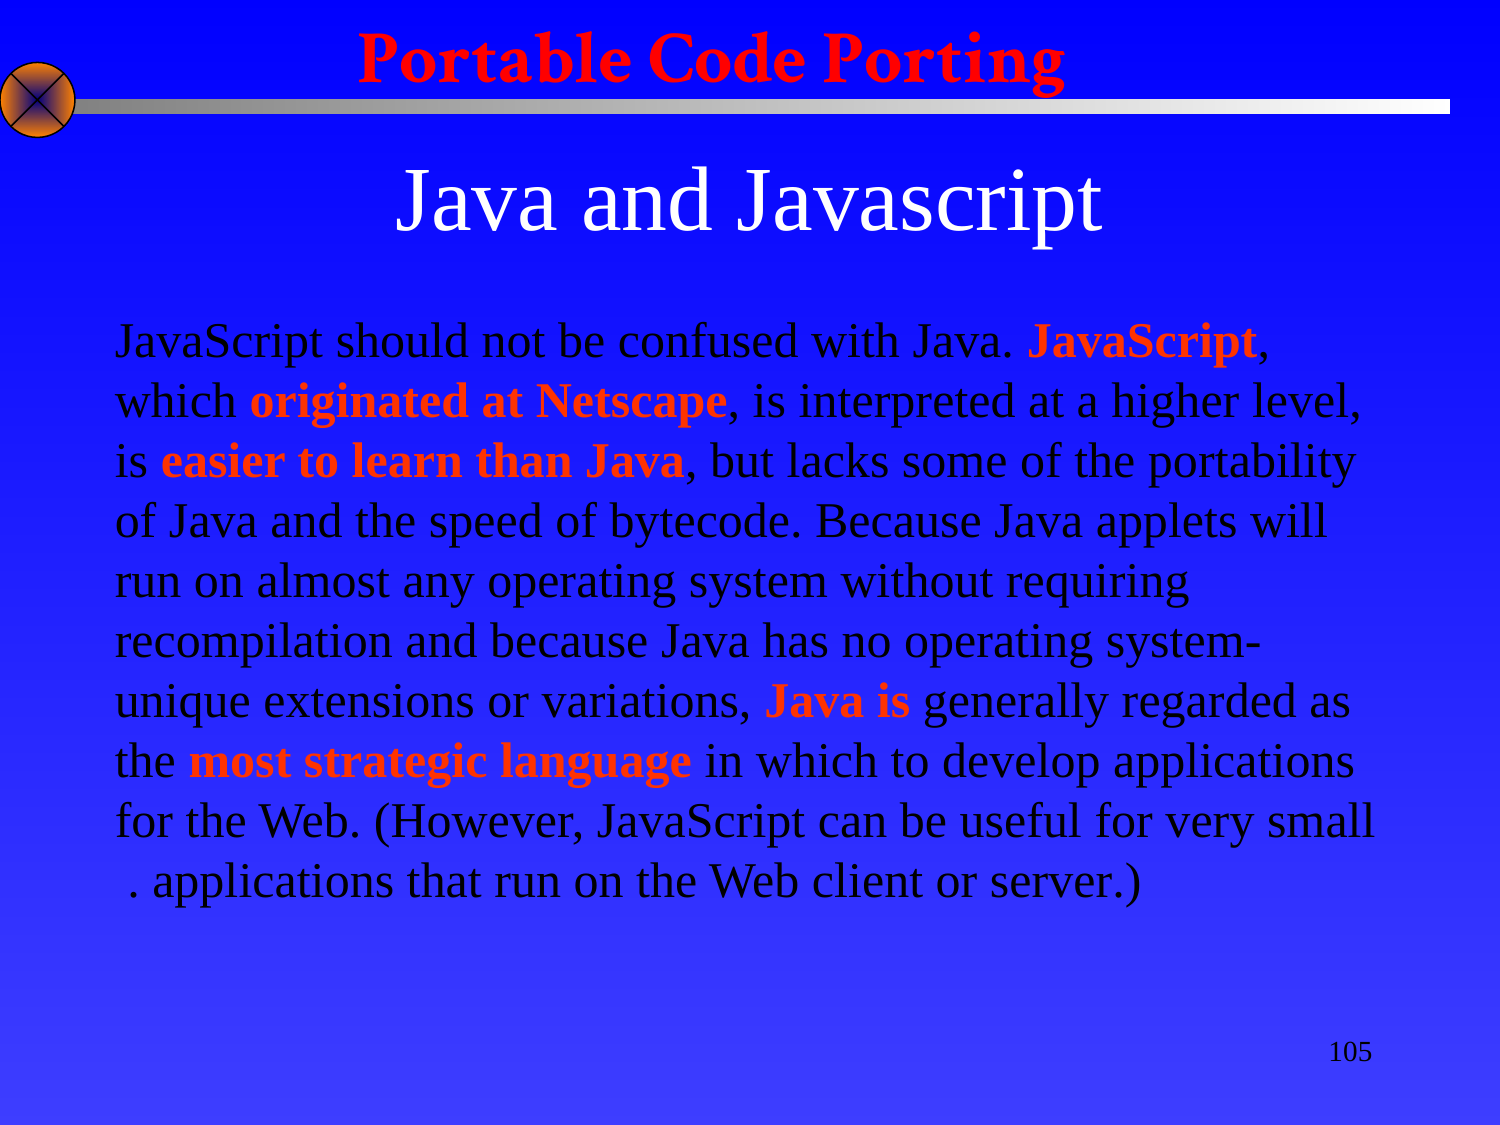

Portable Code Porting

# Java and Javascript
JavaScript should not be confused with Java. JavaScript, which originated at Netscape, is interpreted at a higher level, is easier to learn than Java, but lacks some of the portability of Java and the speed of bytecode. Because Java applets will run on almost any operating system without requiring recompilation and because Java has no operating system-unique extensions or variations, Java is generally regarded as the most strategic language in which to develop applications for the Web. (However, JavaScript can be useful for very small applications that run on the Web client or server.) .
105